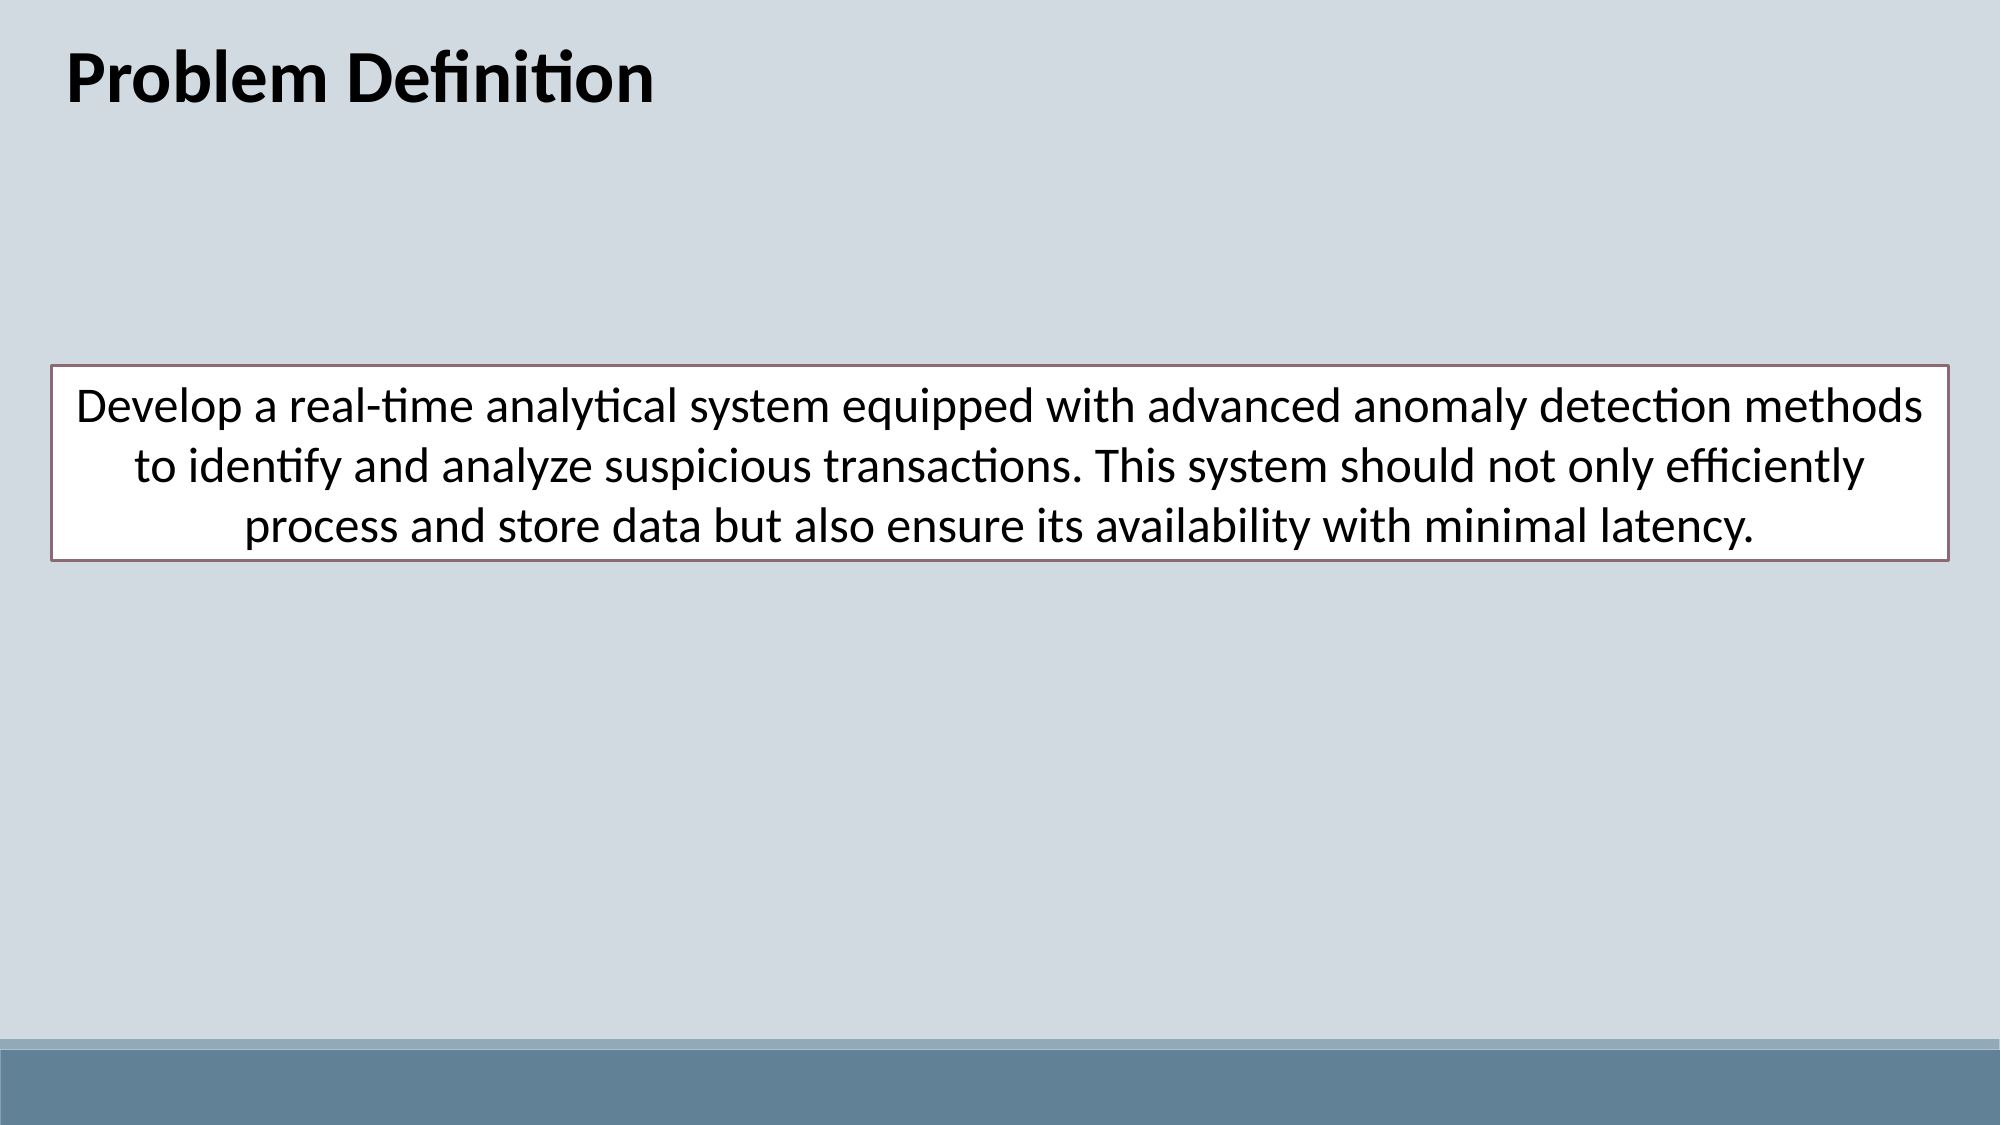

Problem Definition
Develop a real-time analytical system equipped with advanced anomaly detection methods to identify and analyze suspicious transactions. This system should not only efficiently process and store data but also ensure its availability with minimal latency.